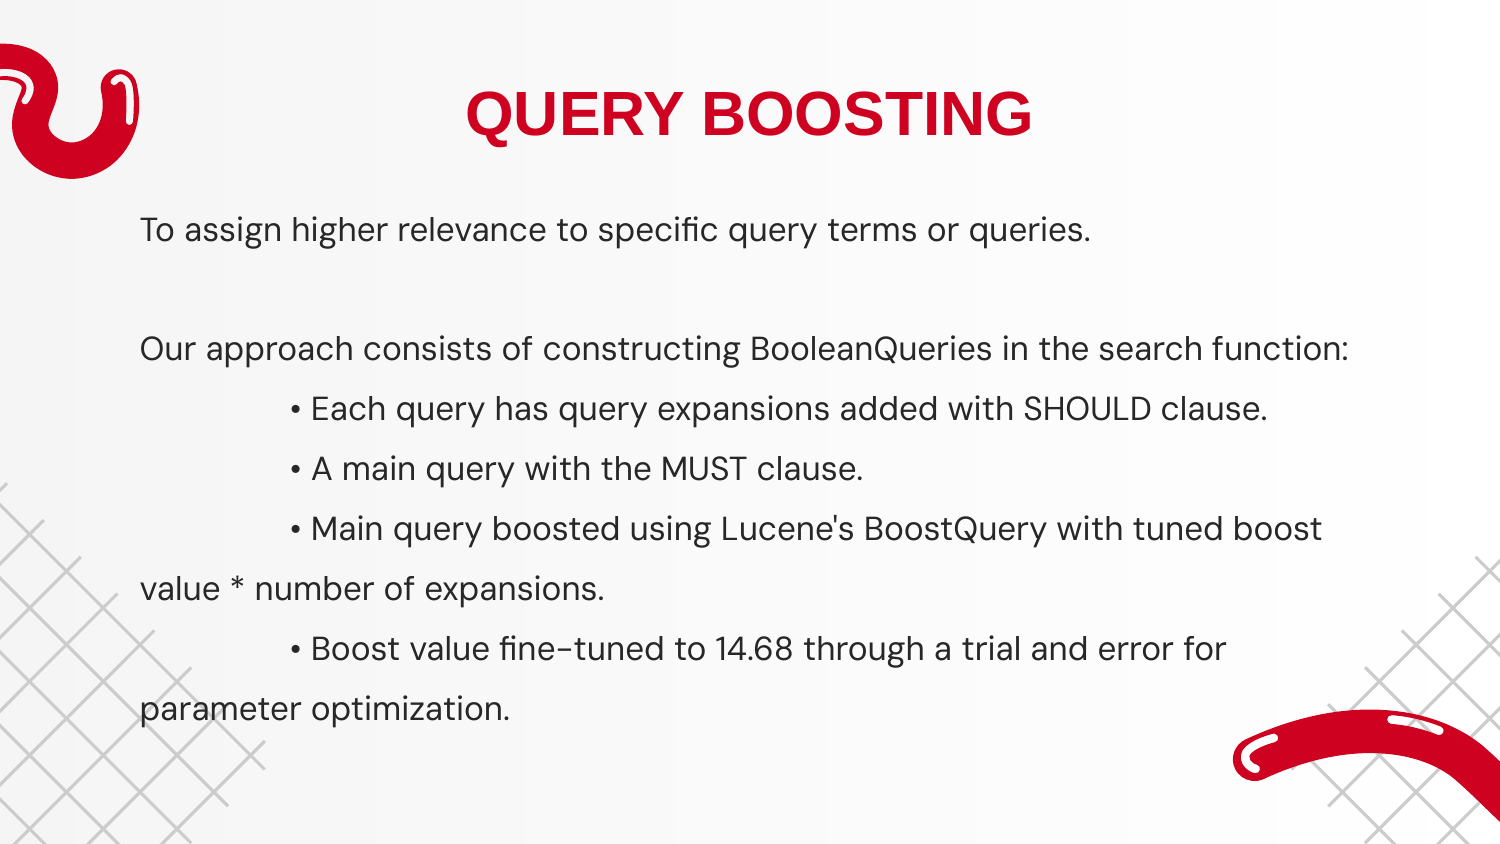

# QUERY BOOSTING
To assign higher relevance to specific query terms or queries.

Our approach consists of constructing BooleanQueries in the search function:
	• Each query has query expansions added with SHOULD clause.
	• A main query with the MUST clause.
	• Main query boosted using Lucene's BoostQuery with tuned boost 	value * number of expansions.
	• Boost value fine-tuned to 14.68 through a trial and error for 	parameter optimization.